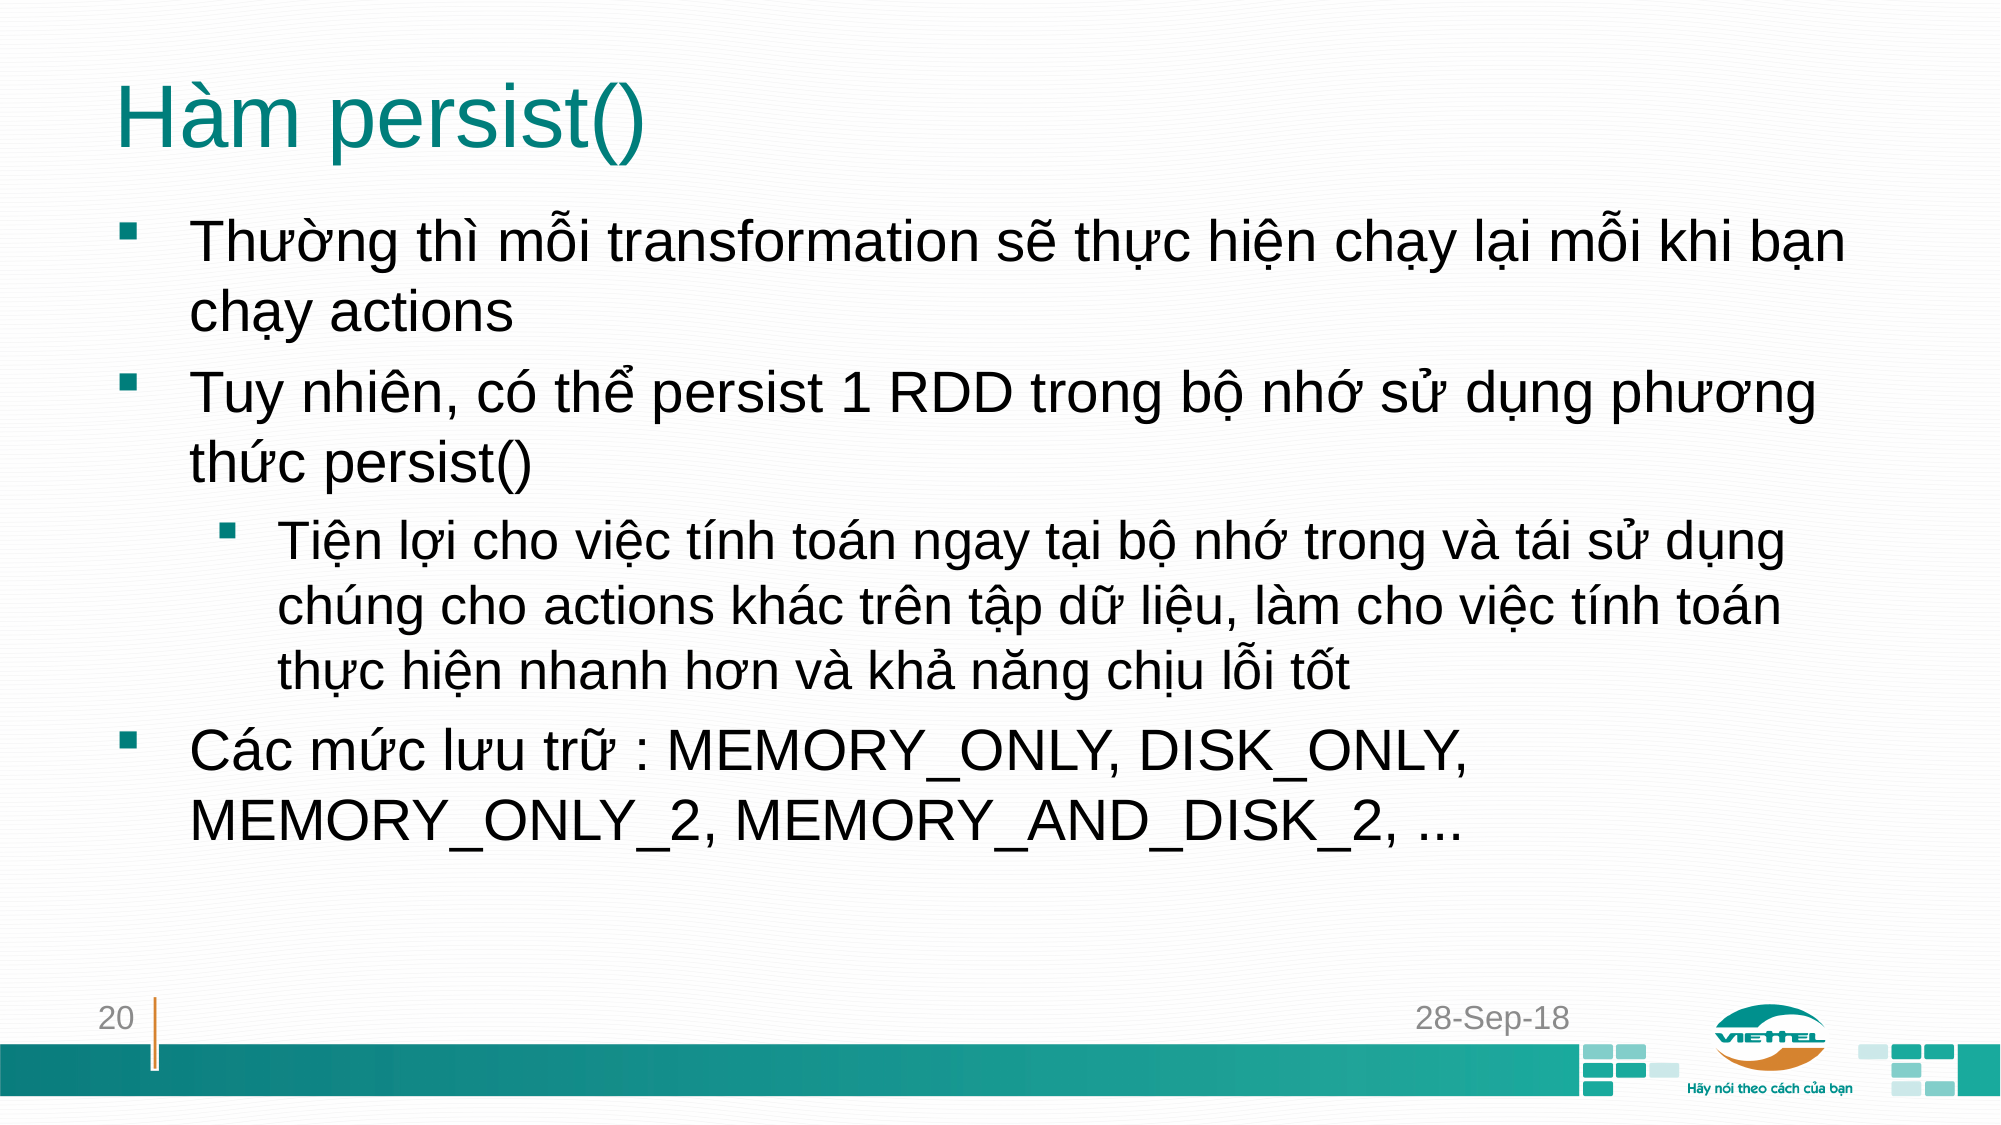

# Hàm persist()
Thường thì mỗi transformation sẽ thực hiện chạy lại mỗi khi bạn chạy actions
Tuy nhiên, có thể persist 1 RDD trong bộ nhớ sử dụng phương thức persist()
Tiện lợi cho việc tính toán ngay tại bộ nhớ trong và tái sử dụng chúng cho actions khác trên tập dữ liệu, làm cho việc tính toán thực hiện nhanh hơn và khả năng chịu lỗi tốt
Các mức lưu trữ : MEMORY_ONLY, DISK_ONLY, MEMORY_ONLY_2, MEMORY_AND_DISK_2, ...

20
28-Sep-18